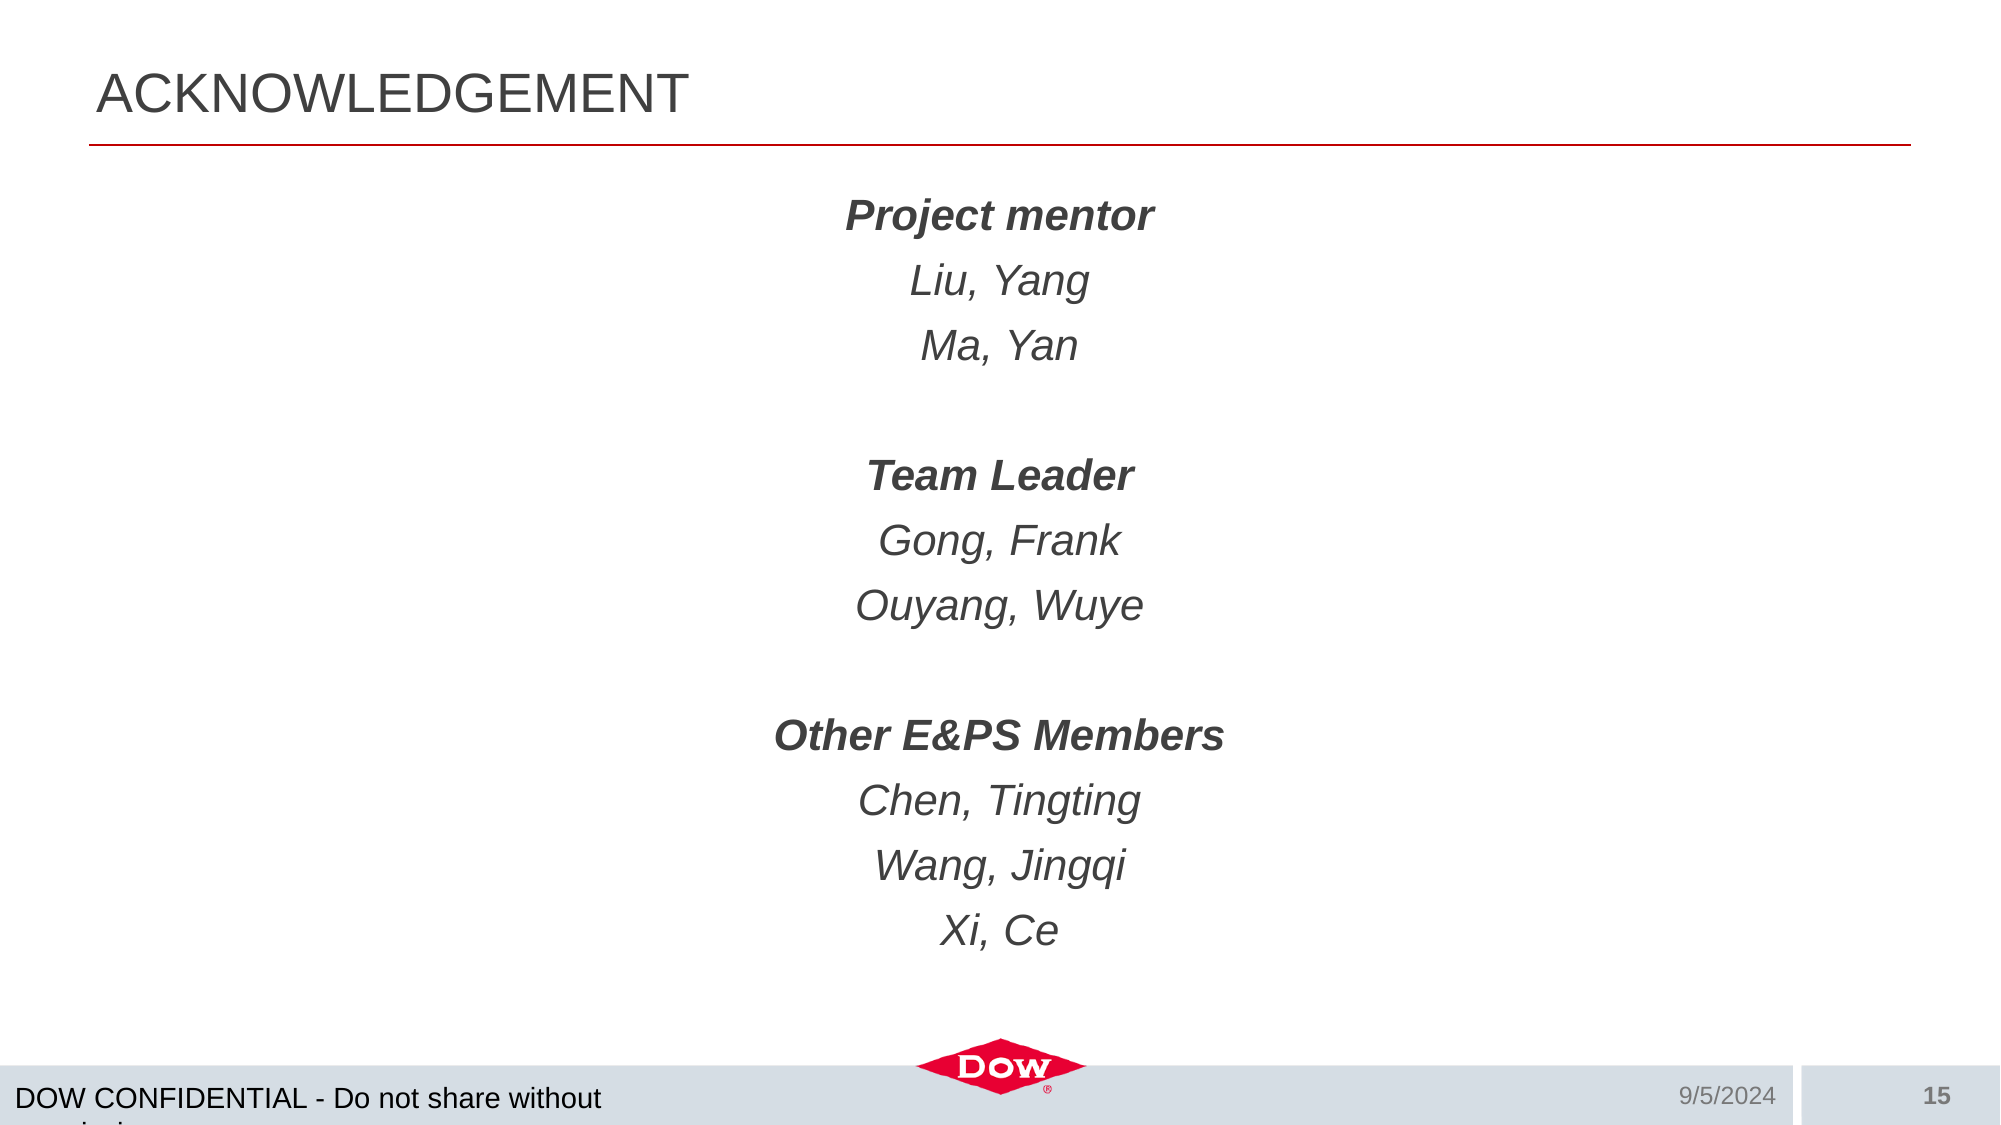

# Acknowledgement
Project mentor
Liu, Yang
Ma, Yan

Team Leader
Gong, Frank
Ouyang, Wuye

Other E&PS Members
Chen, Tingting
Wang, Jingqi
Xi, Ce

15
9/5/2024